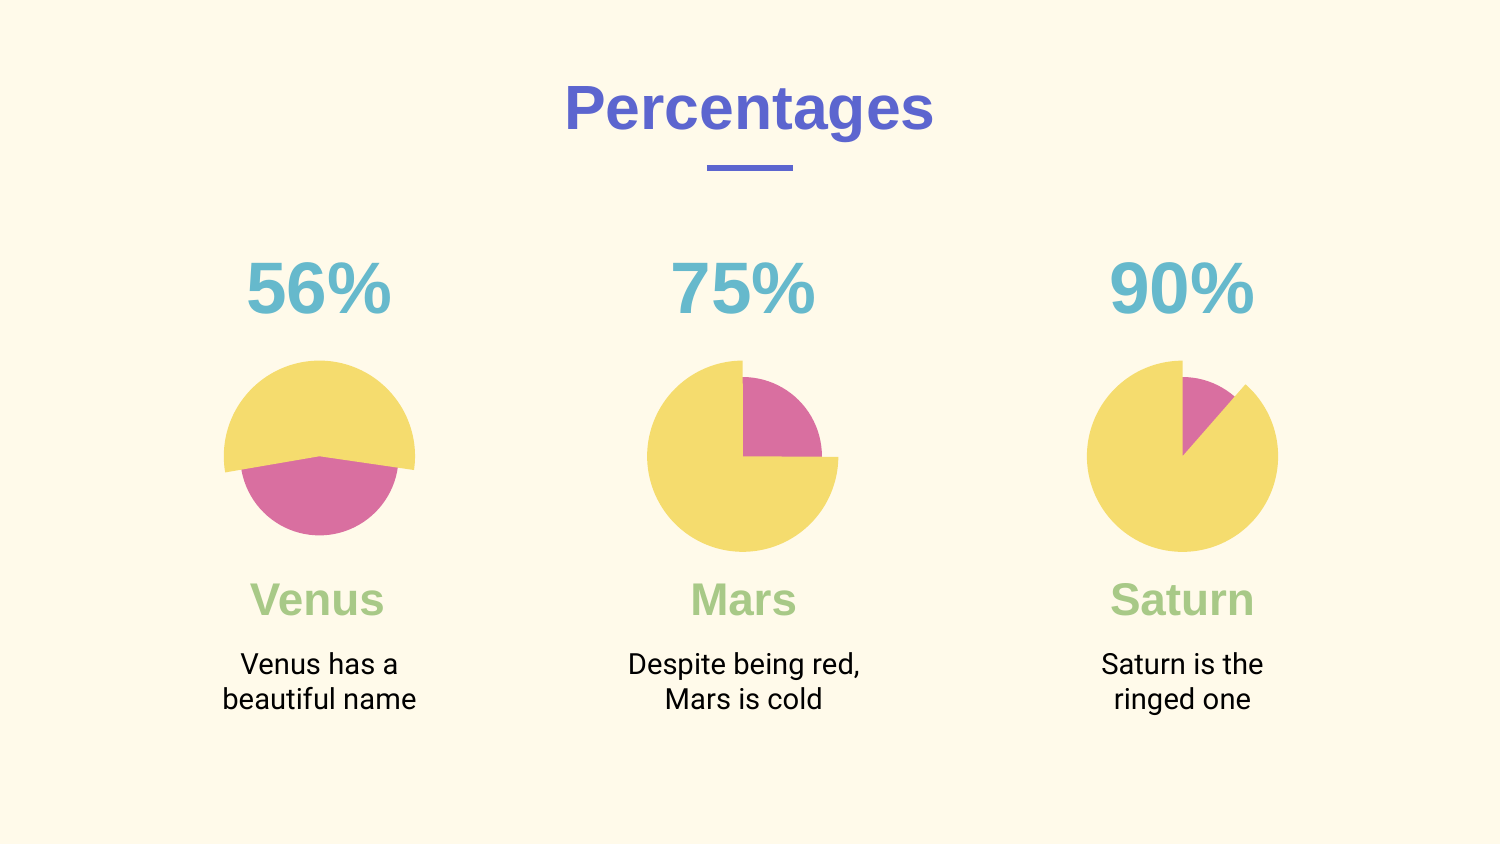

Percentages
# 56%
75%
90%

Venus
Mars
Saturn
Venus has a
beautiful name
Despite being red,
Mars is cold
Saturn is the
ringed one